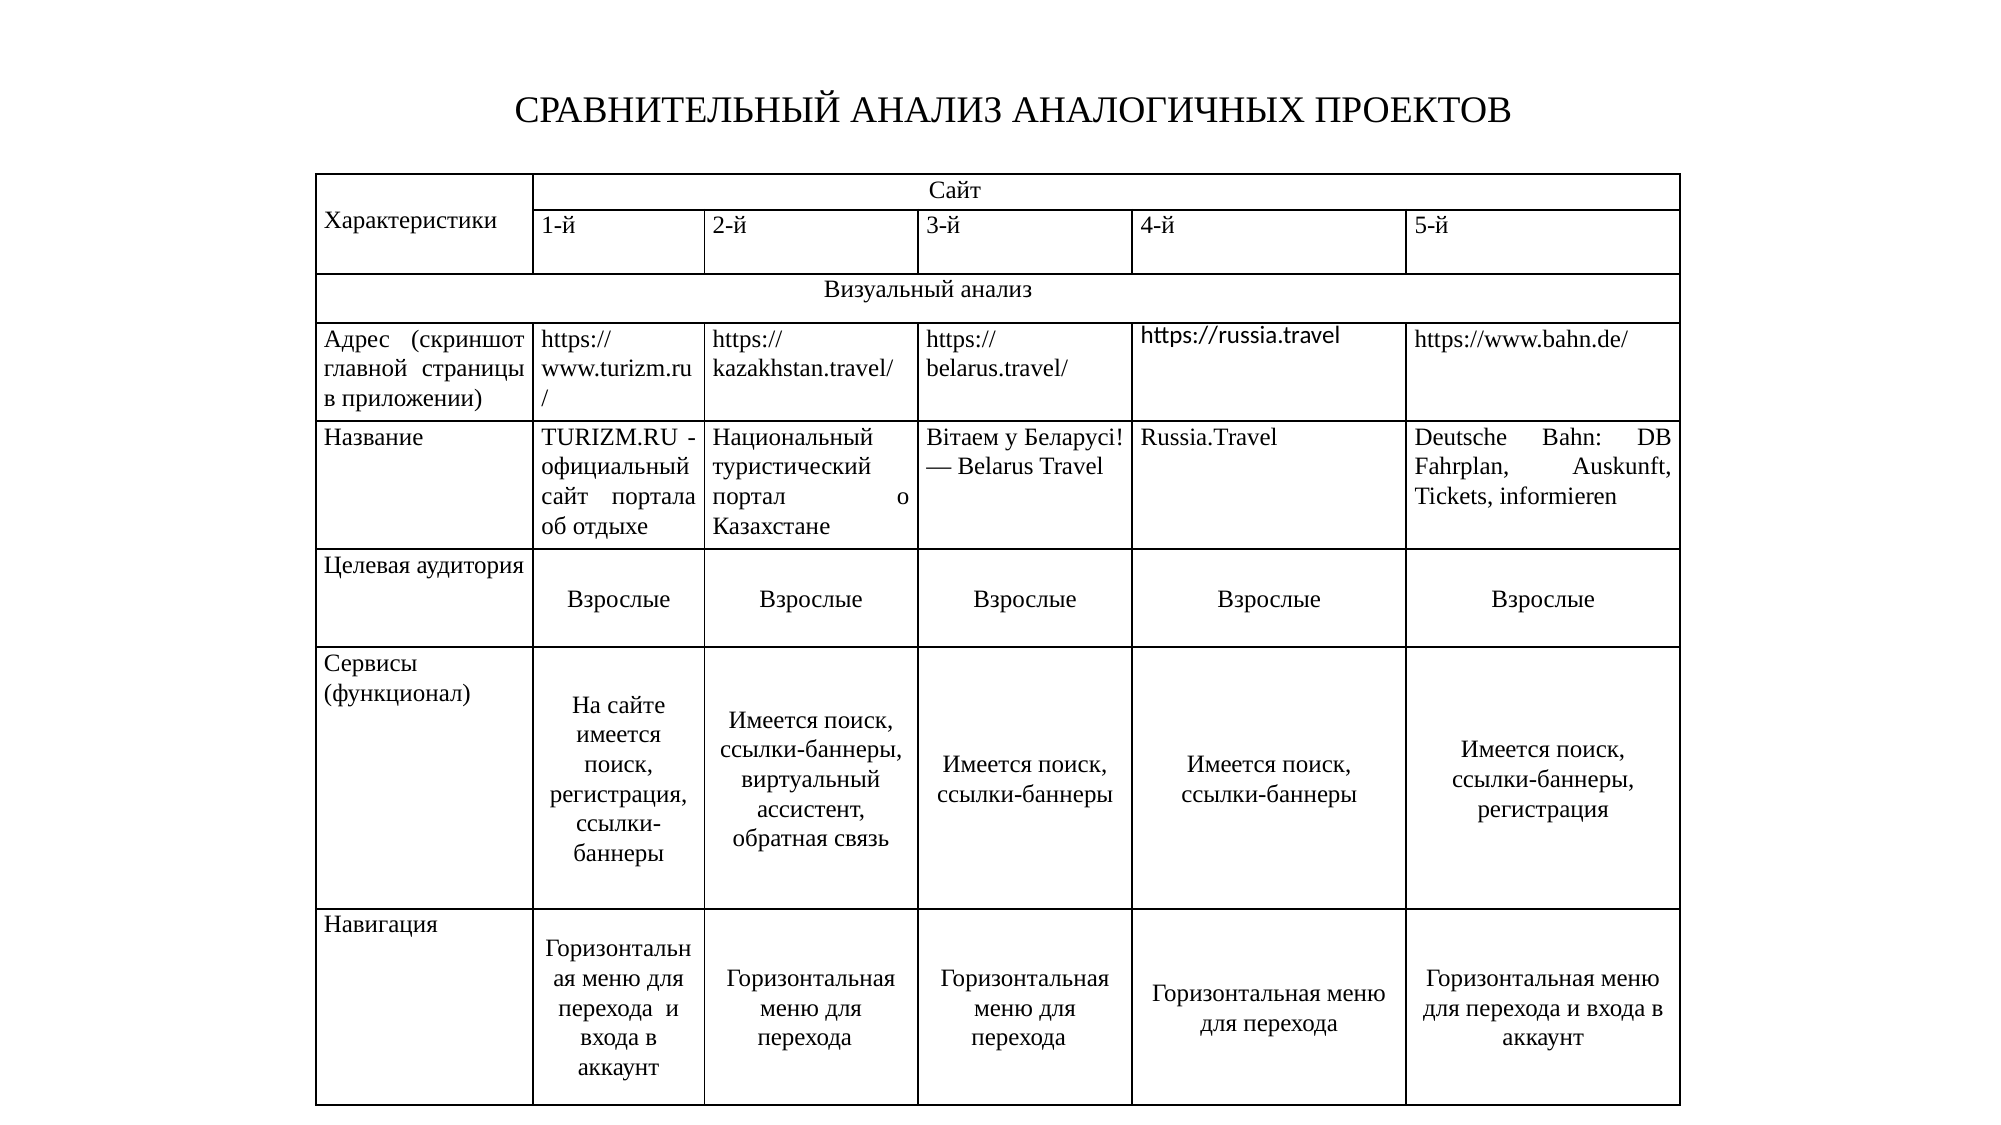

СРАВНИТЕЛЬНЫЙ АНАЛИЗ АНАЛОГИЧНЫХ ПРОЕКТОВ

| Характеристики | Сайт |  |  |  |  |
| --- | --- | --- | --- | --- | --- |
|  | 1-й | 2-й | 3-й | 4-й | 5-й |
| Визуальный анализ |  |  |  |  |  |
| Адрес (скриншот главной страницы в приложении) | https://www.turizm.ru/ | https://kazakhstan.travel/ | https://belarus.travel/ | https://russia.travel | https://www.bahn.de/ |
| Название | TURIZM.RU - официальный сайт портала об отдыхе | Национальный туристический портал о Казахстане | Вітаем у Беларусі! — Belarus Travel | Russia.Travel | Deutsche Bahn: DB Fahrplan, Auskunft, Tickets, informieren |
| Целевая аудитория | Взрослые | Взрослые | Взрослые | Взрослые | Взрослые |
| Сервисы (функционал) | На сайте имеется поиск, регистрация, ссылки-баннеры | Имеется поиск, ссылки-баннеры, виртуальный ассистент, обратная связь | Имеется поиск, ссылки-баннеры | Имеется поиск, ссылки-баннеры | Имеется поиск, ссылки-баннеры, регистрация |
| Навигация | Горизонтальная меню для перехода и входа в аккаунт | Горизонтальная меню для перехода | Горизонтальная меню для перехода | Горизонтальная меню для перехода | Горизонтальная меню для перехода и входа в аккаунт |